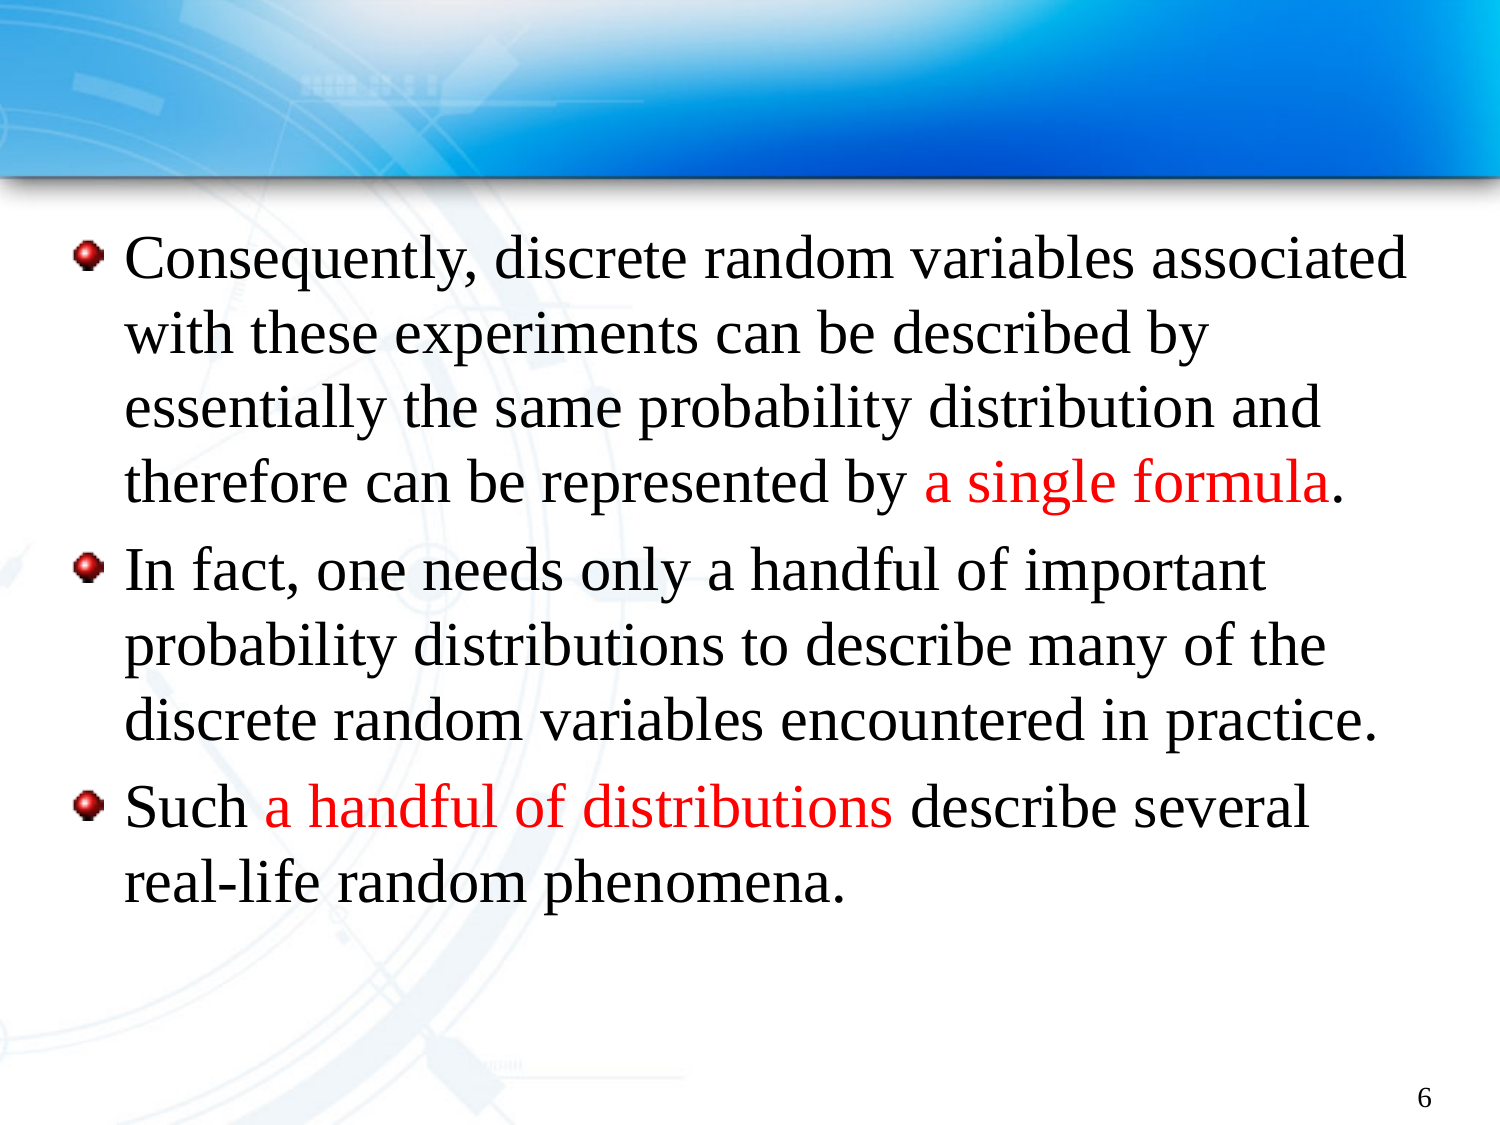

#
Consequently, discrete random variables associated with these experiments can be described by essentially the same probability distribution and therefore can be represented by a single formula.
In fact, one needs only a handful of important probability distributions to describe many of the discrete random variables encountered in practice.
Such a handful of distributions describe several real-life random phenomena.
6